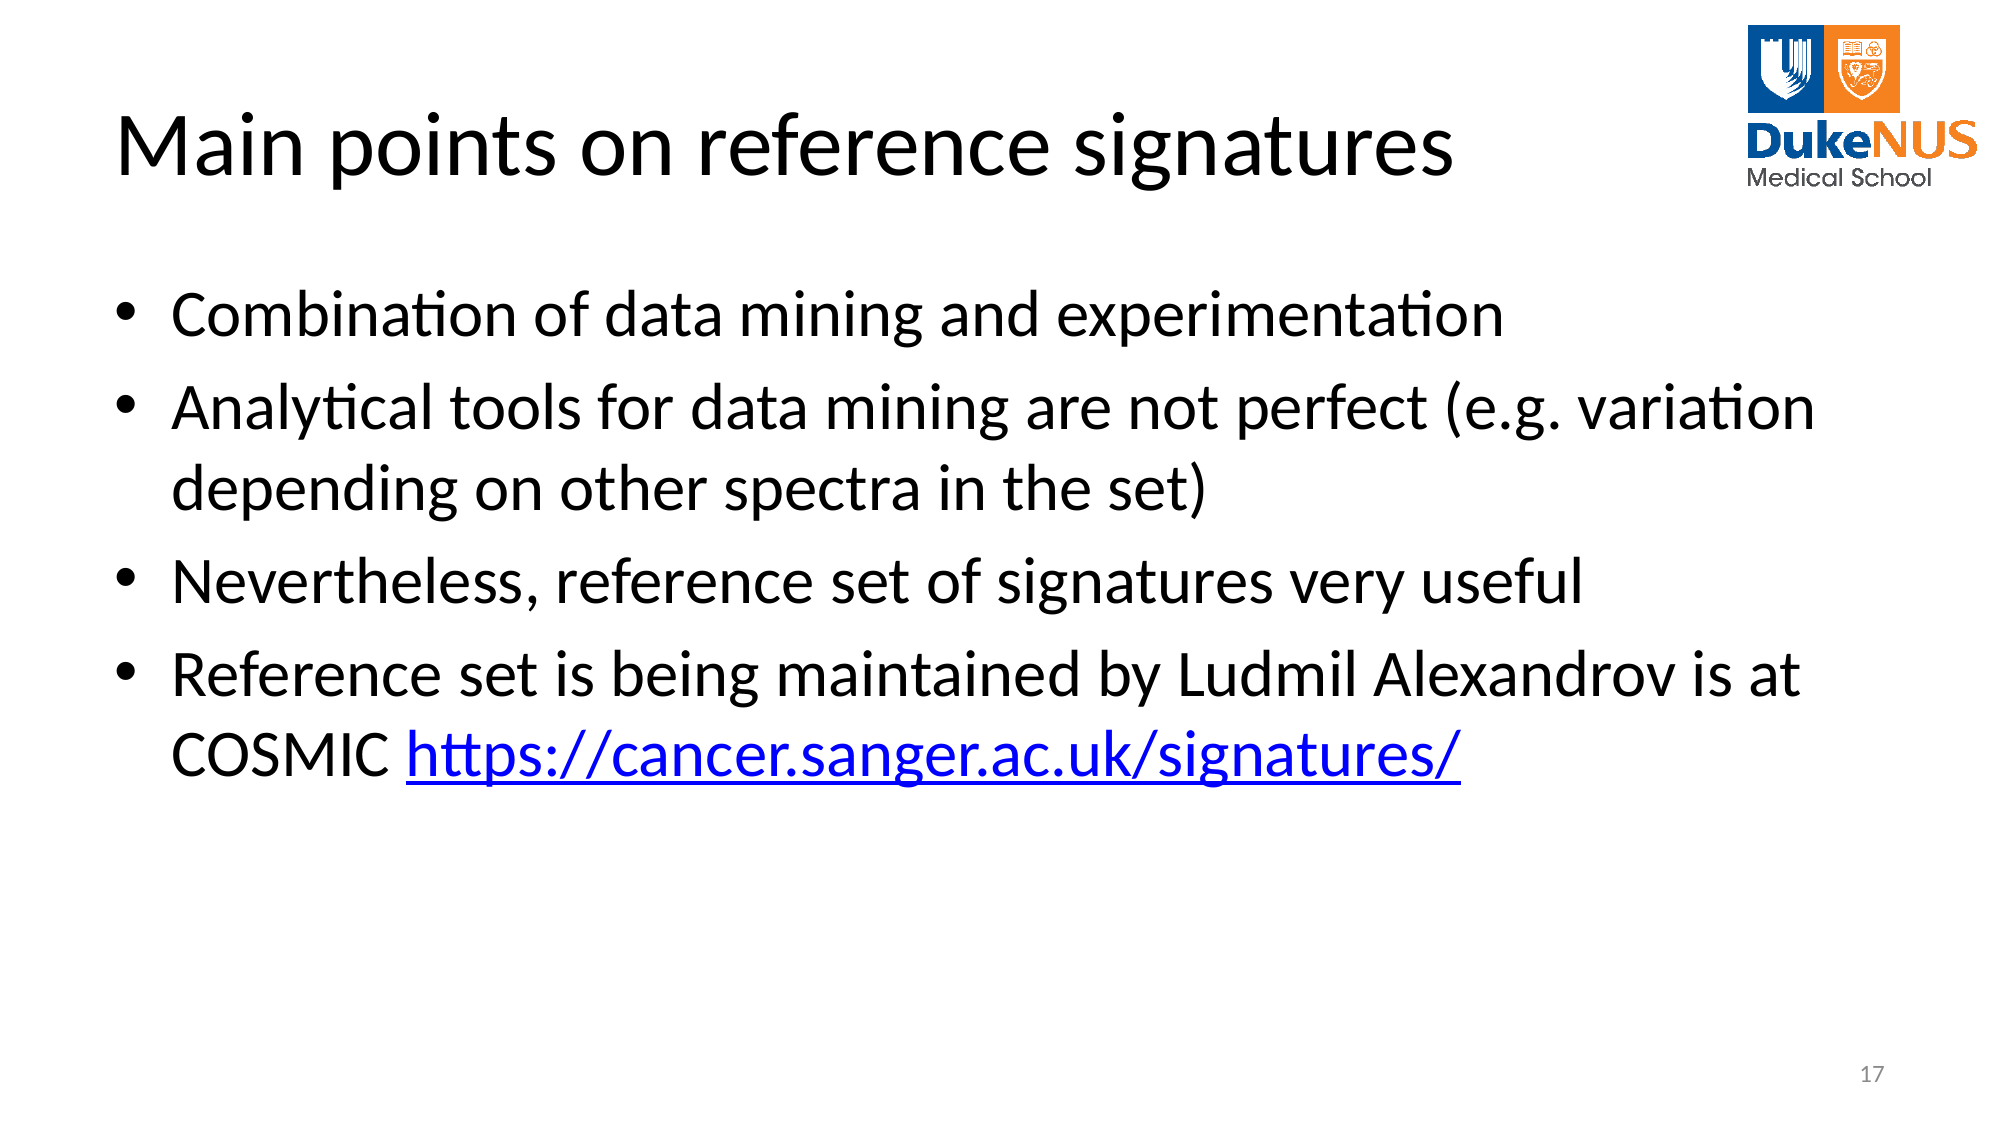

# Main points on reference signatures
Combination of data mining and experimentation
Analytical tools for data mining are not perfect (e.g. variation depending on other spectra in the set)
Nevertheless, reference set of signatures very useful
Reference set is being maintained by Ludmil Alexandrov is at COSMIC https://cancer.sanger.ac.uk/signatures/

17